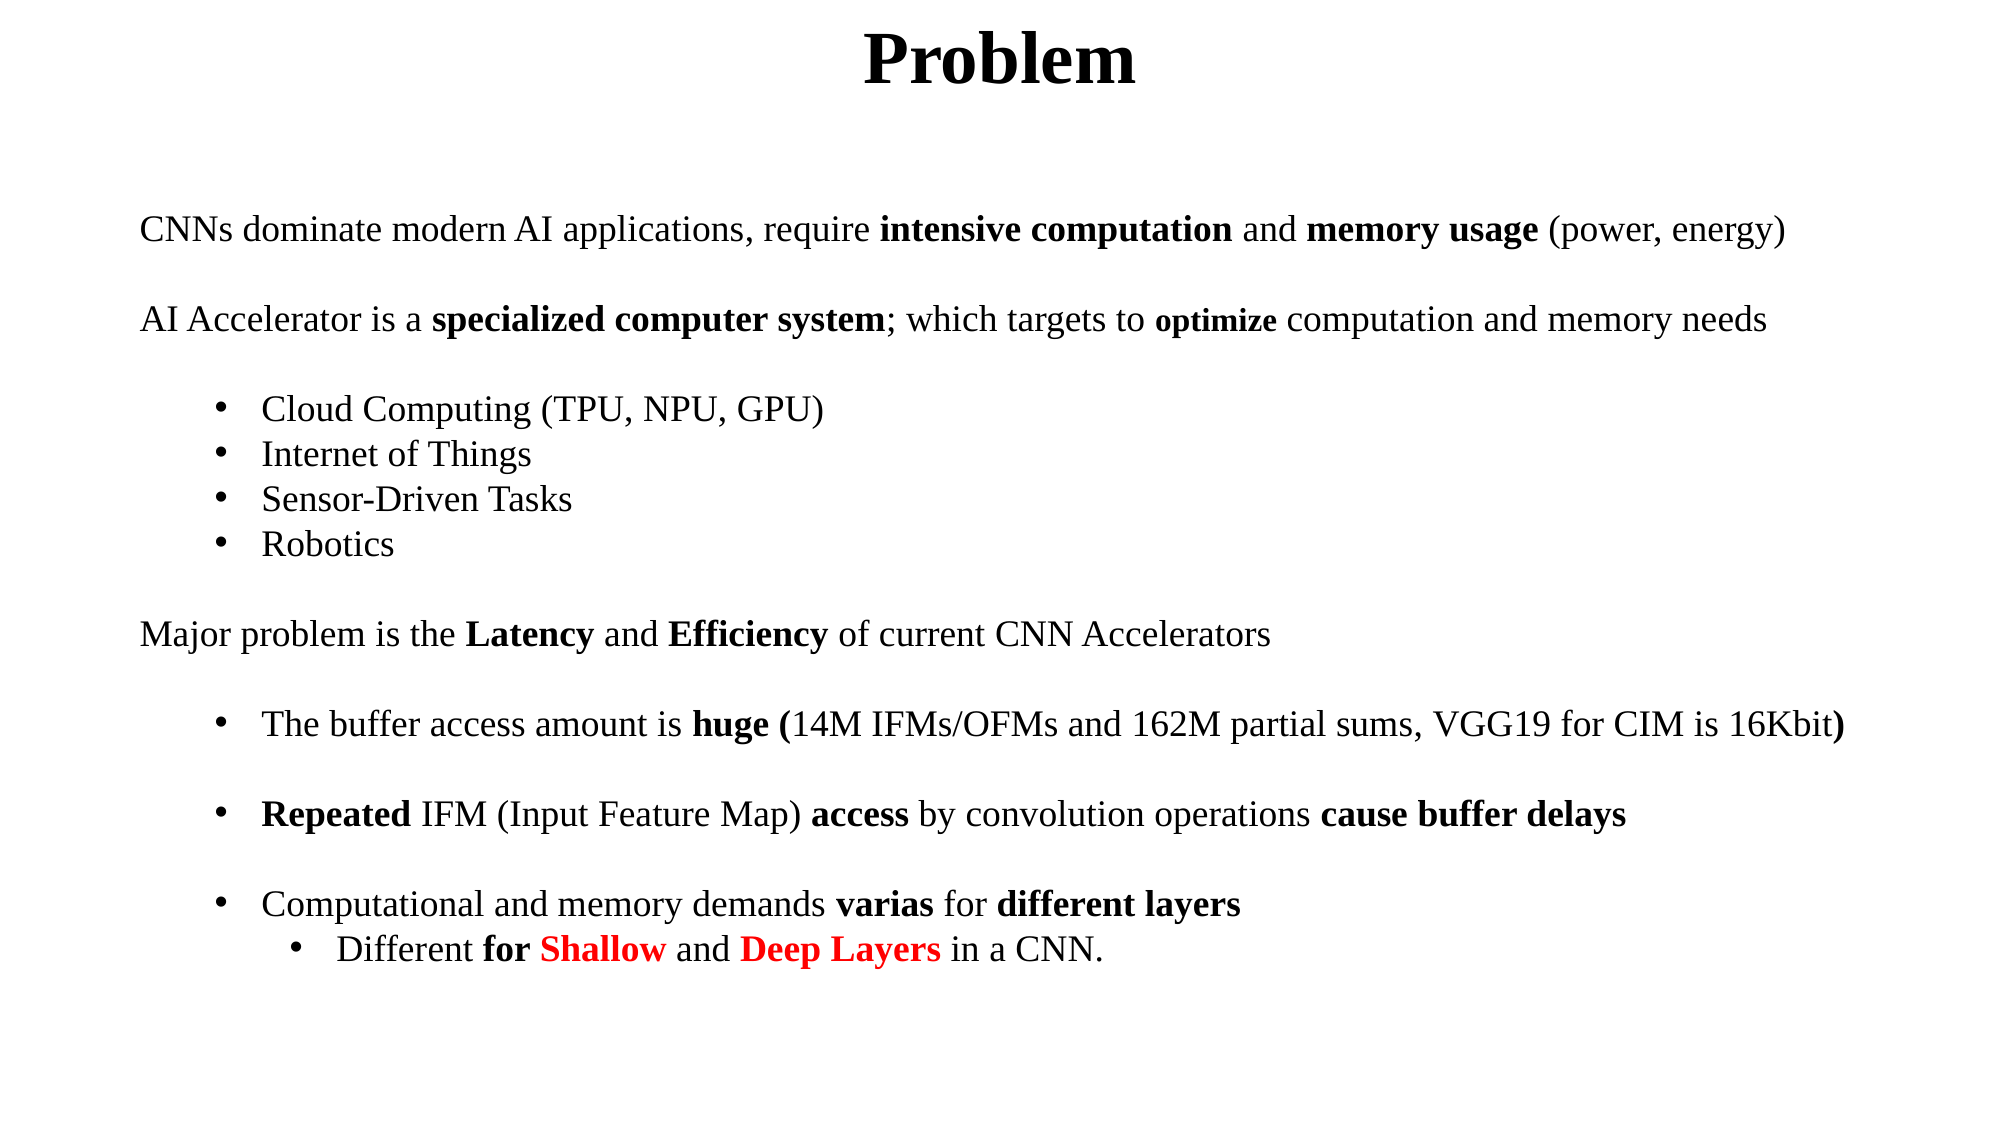

Problem
CNNs dominate modern AI applications, require intensive computation and memory usage (power, energy)

AI Accelerator is a specialized computer system; which targets to optimize computation and memory needs

Cloud Computing (TPU, NPU, GPU)
Internet of Things
Sensor-Driven Tasks
Robotics

Major problem is the Latency and Efficiency of current CNN Accelerators

The buffer access amount is huge (14M IFMs/OFMs and 162M partial sums, VGG19 for CIM is 16Kbit)

Repeated IFM (Input Feature Map) access by convolution operations cause buffer delays

Computational and memory demands varias for different layers
Different for Shallow and Deep Layers in a CNN.